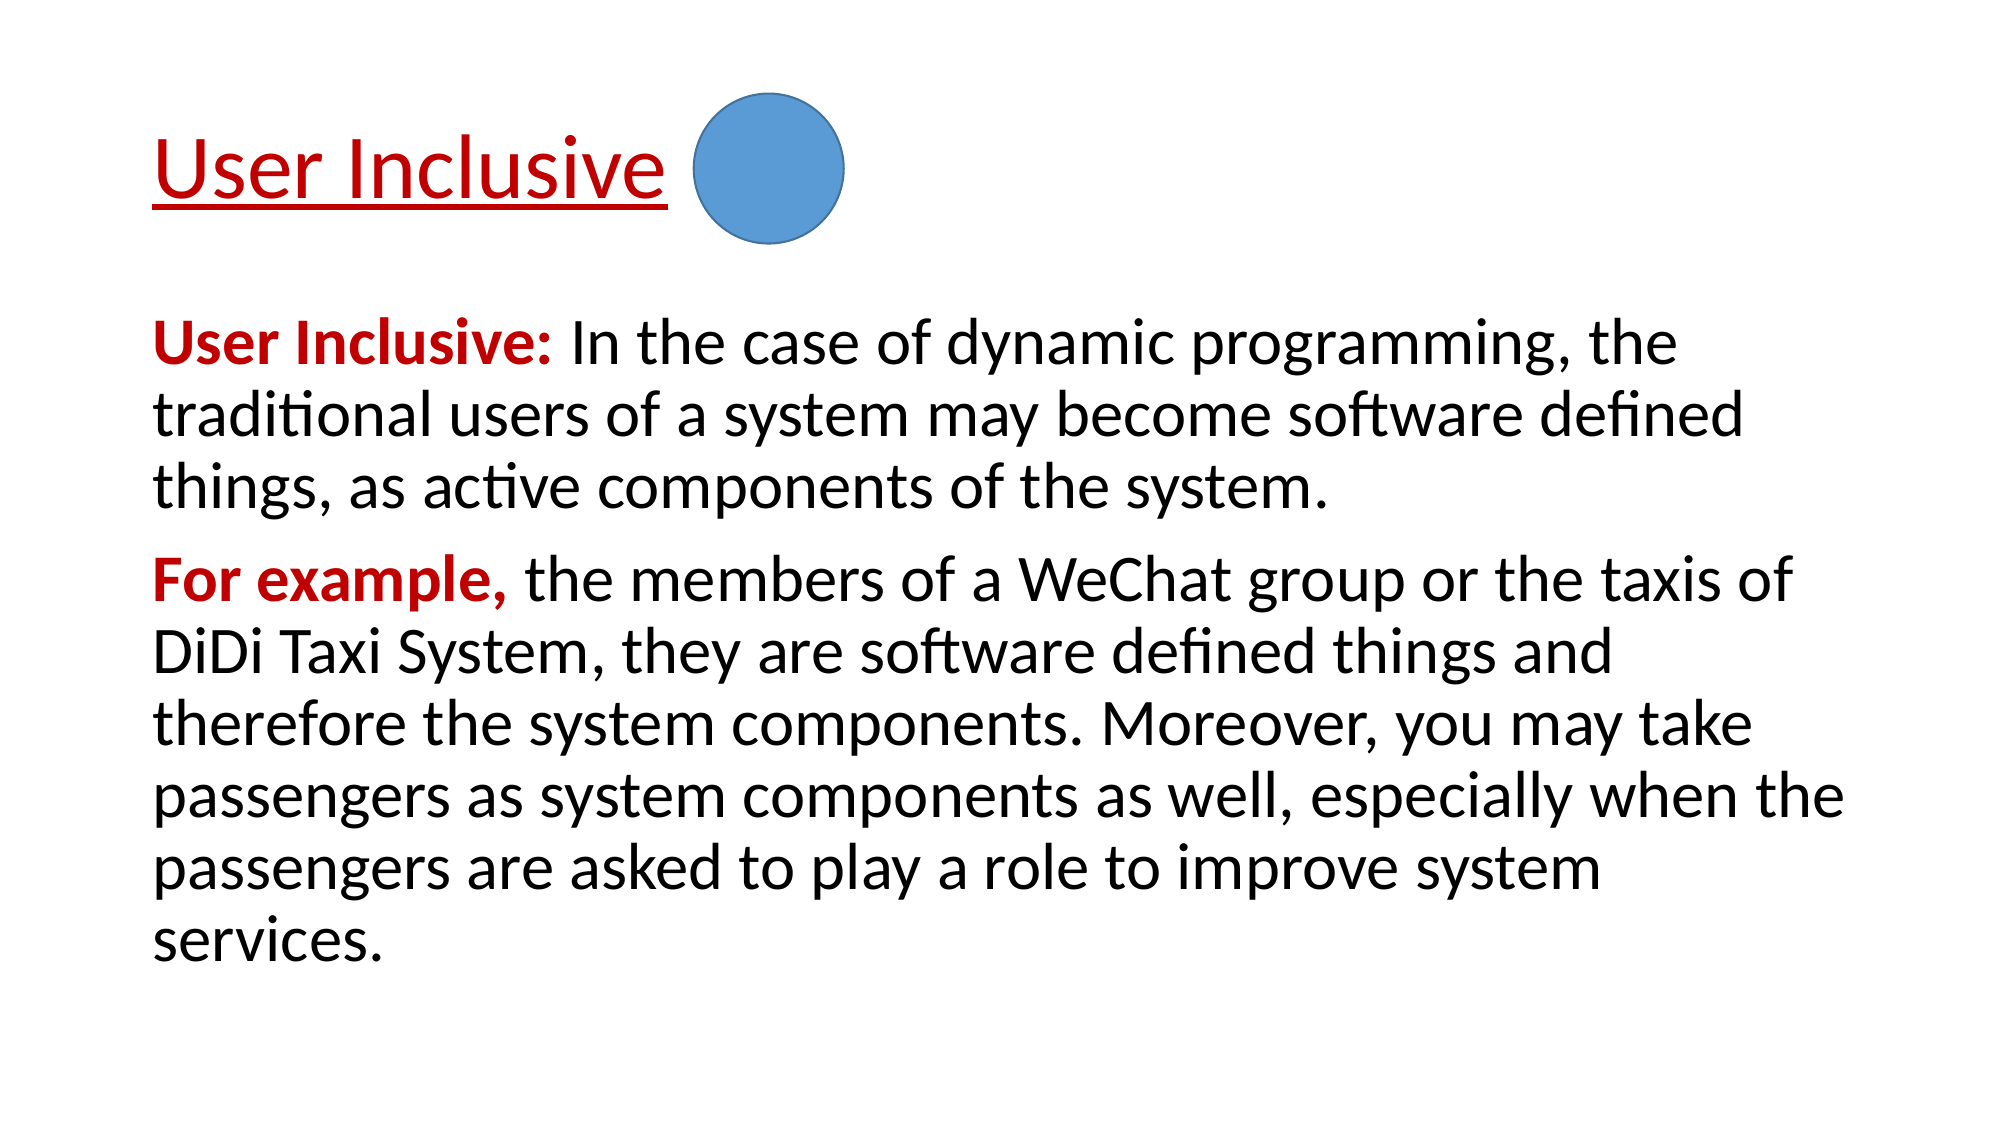

# User Inclusive

User Inclusive: In the case of dynamic programming, the traditional users of a system may become software defined things, as active components of the system.
For example, the members of a WeChat group or the taxis of DiDi Taxi System, they are software defined things and therefore the system components. Moreover, you may take passengers as system components as well, especially when the passengers are asked to play a role to improve system services.